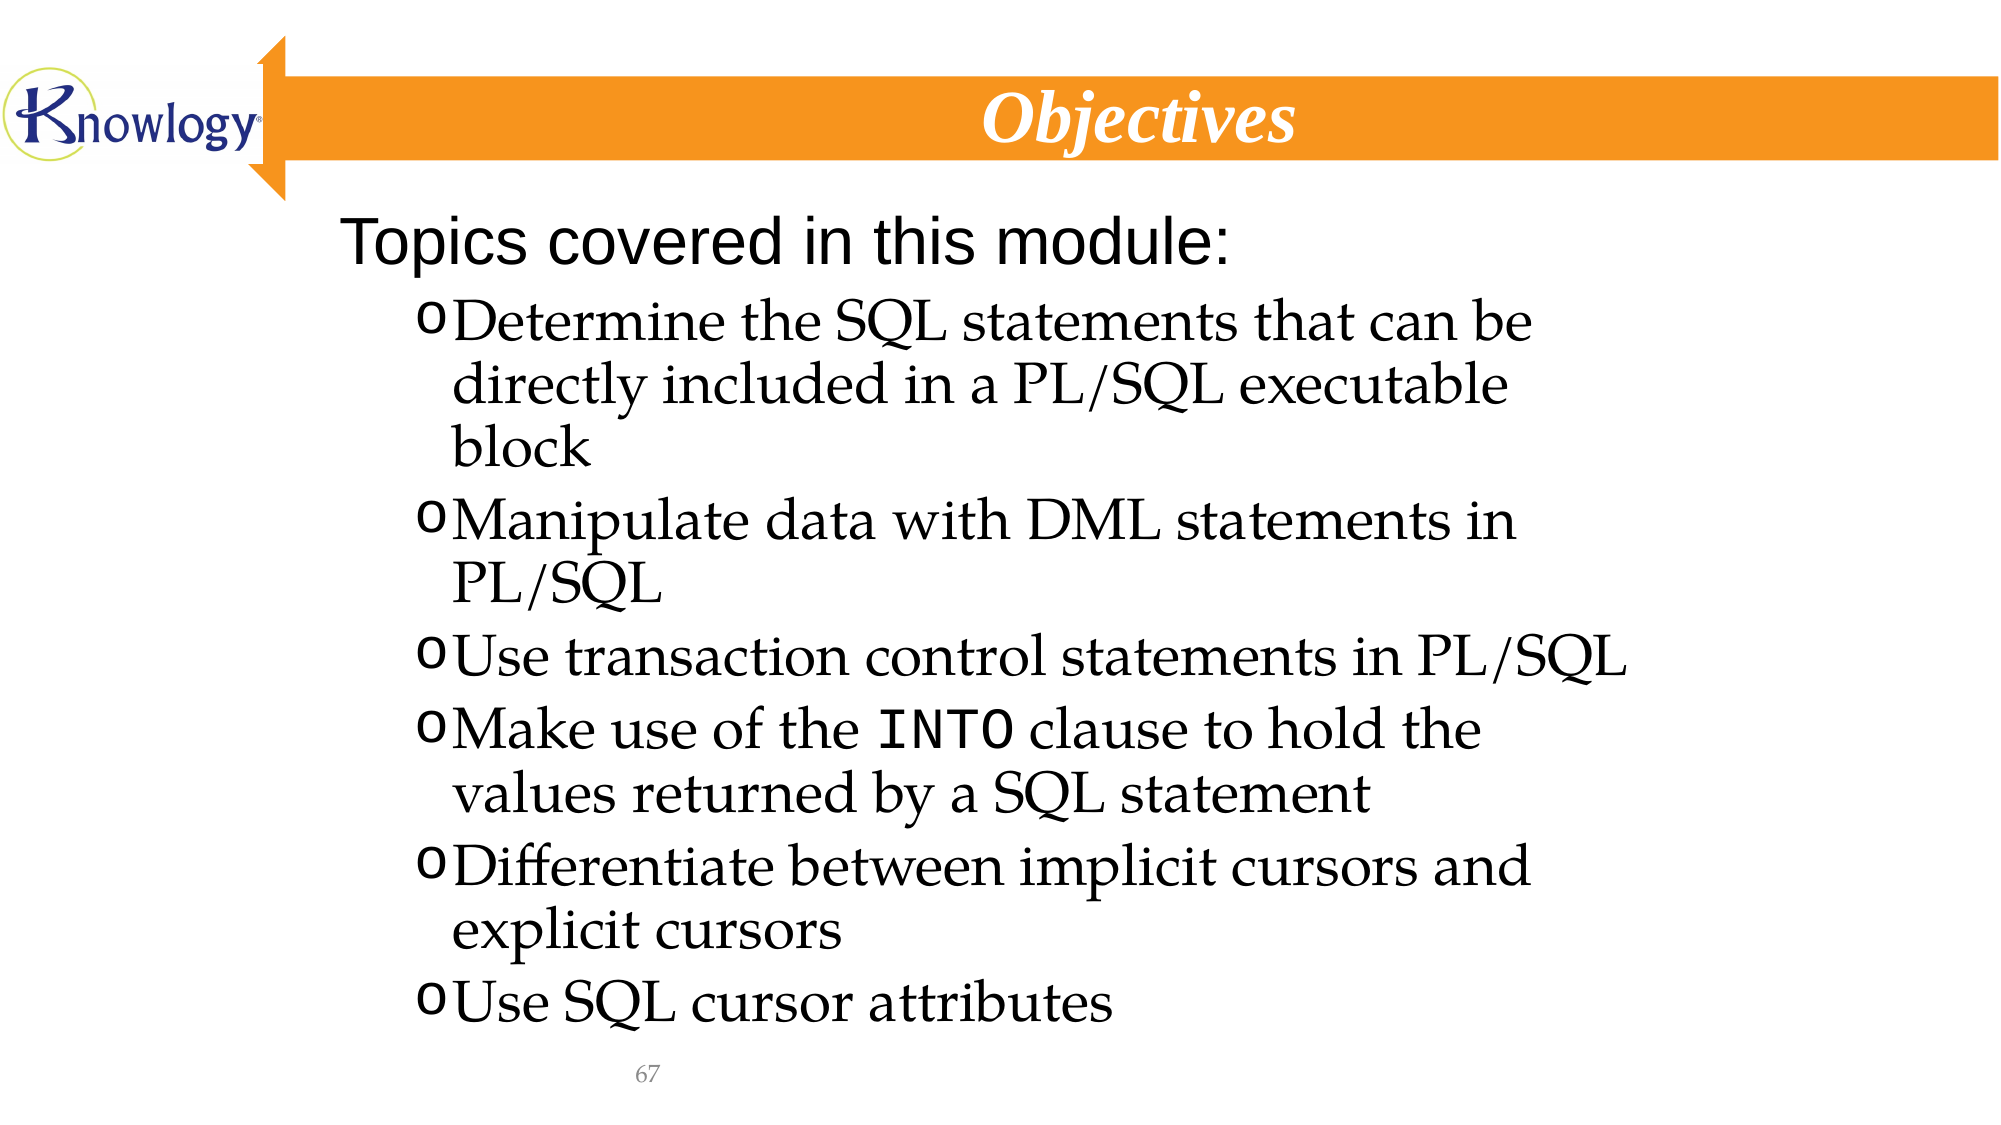

# Objectives
Topics covered in this module:
Determine the SQL statements that can be directly included in a PL/SQL executable block
Manipulate data with DML statements in PL/SQL
Use transaction control statements in PL/SQL
Make use of the INTO clause to hold the values returned by a SQL statement
Differentiate between implicit cursors and explicit cursors
Use SQL cursor attributes
67